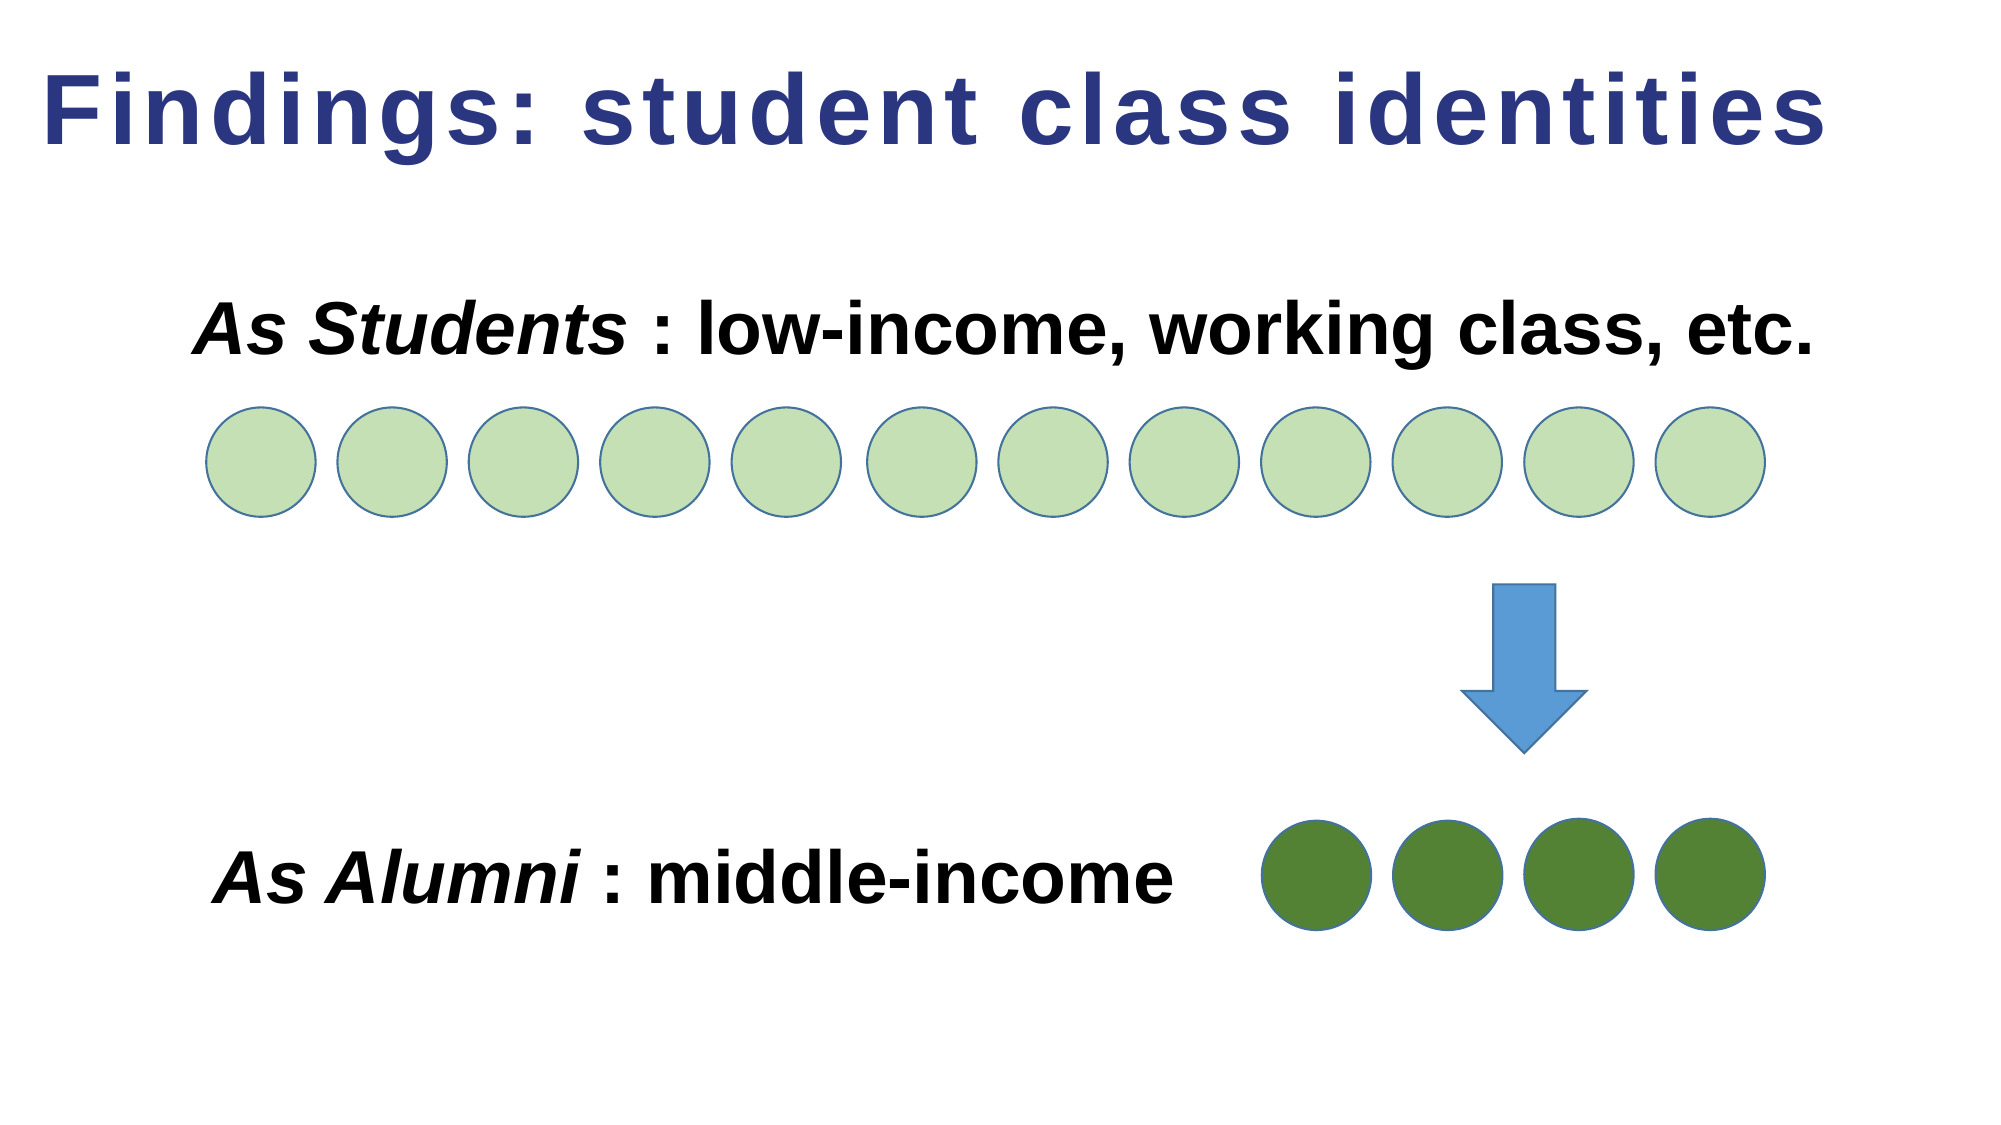

Findings: student class identities

As Students : low-income, working class, etc.

As Alumni : middle-income